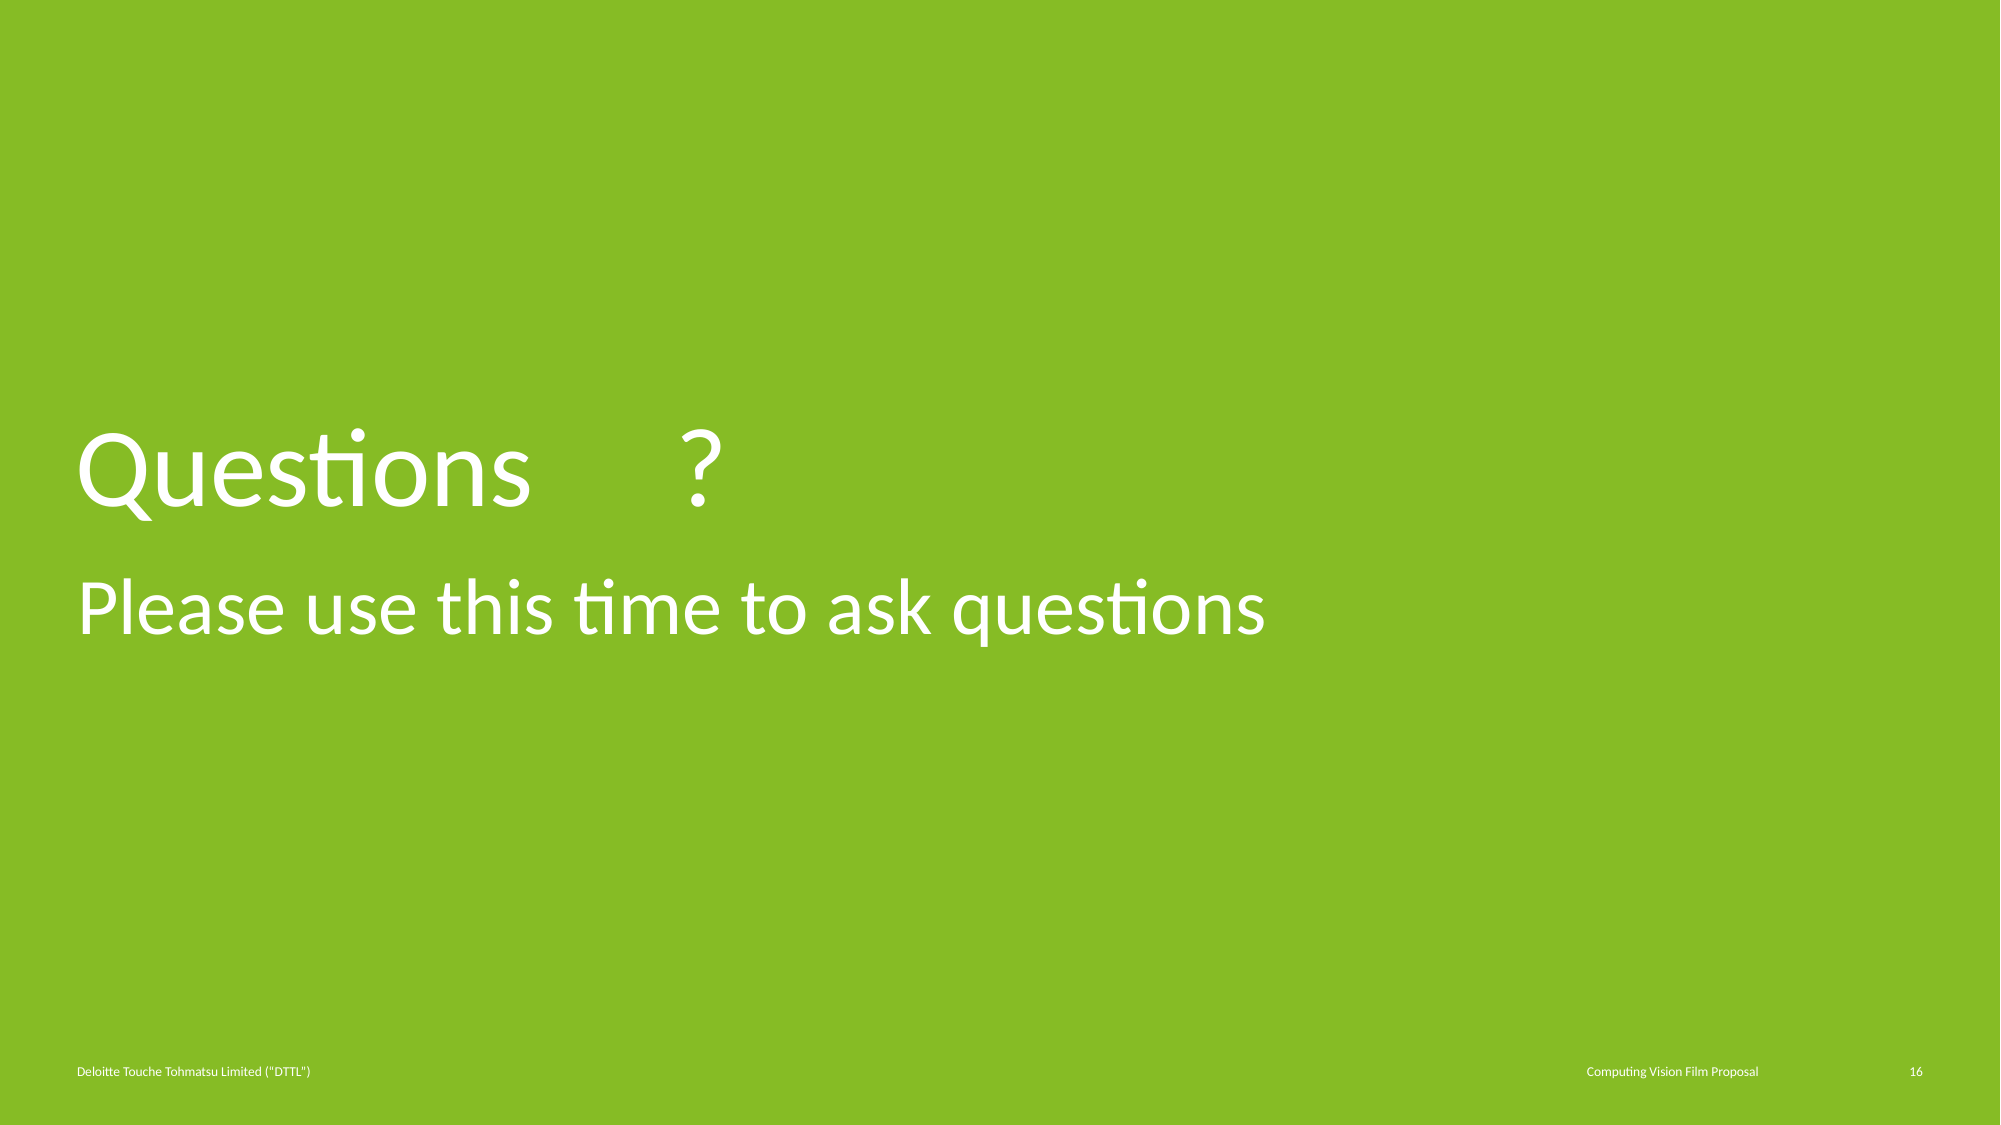

# Questions	?
Please use this time to ask questions